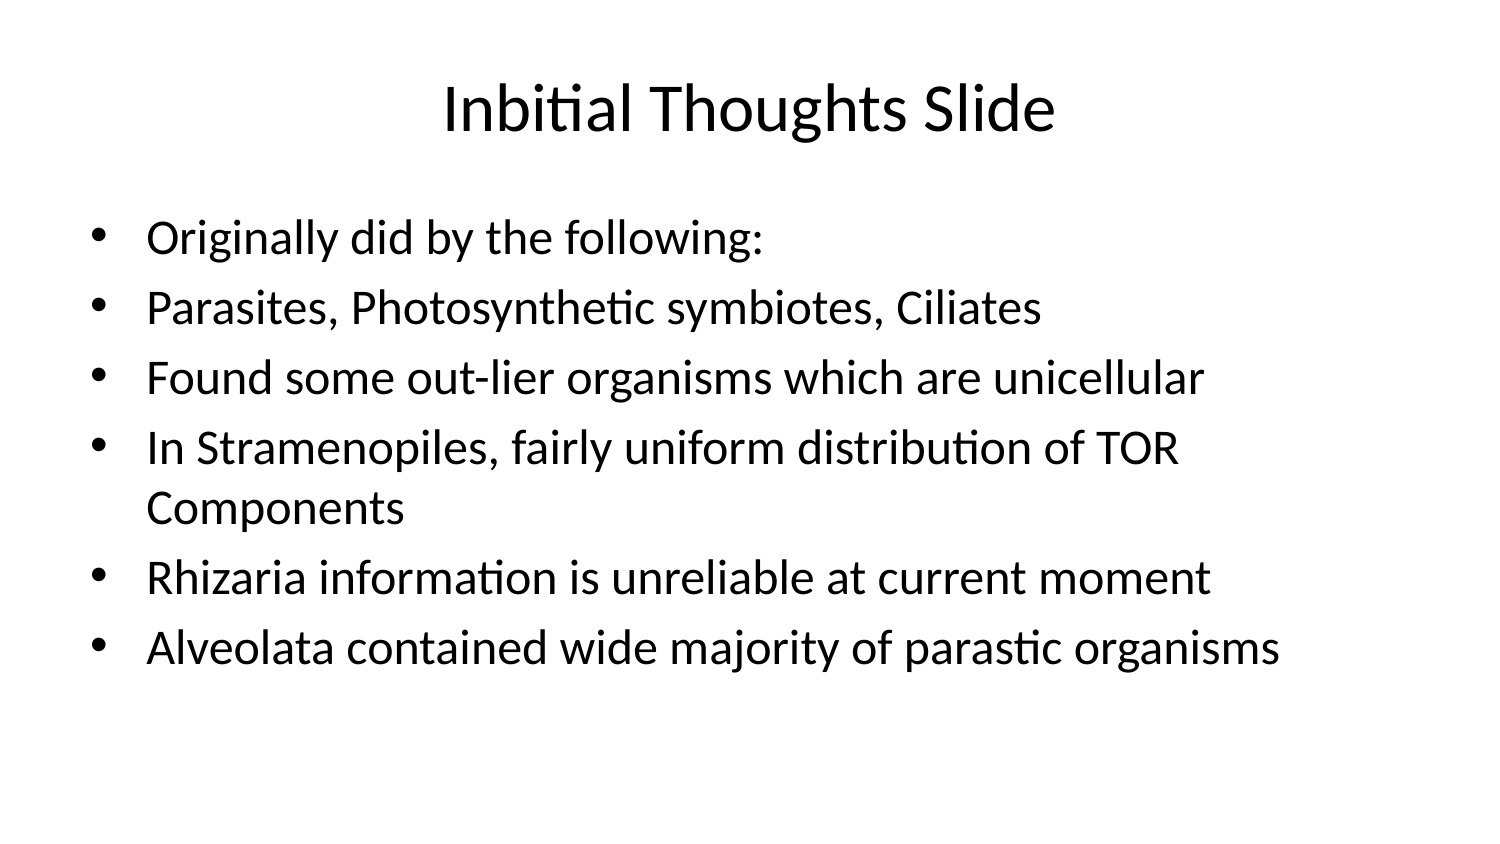

# Inbitial Thoughts Slide
Originally did by the following:
Parasites, Photosynthetic symbiotes, Ciliates
Found some out-lier organisms which are unicellular
In Stramenopiles, fairly uniform distribution of TOR Components
Rhizaria information is unreliable at current moment
Alveolata contained wide majority of parastic organisms